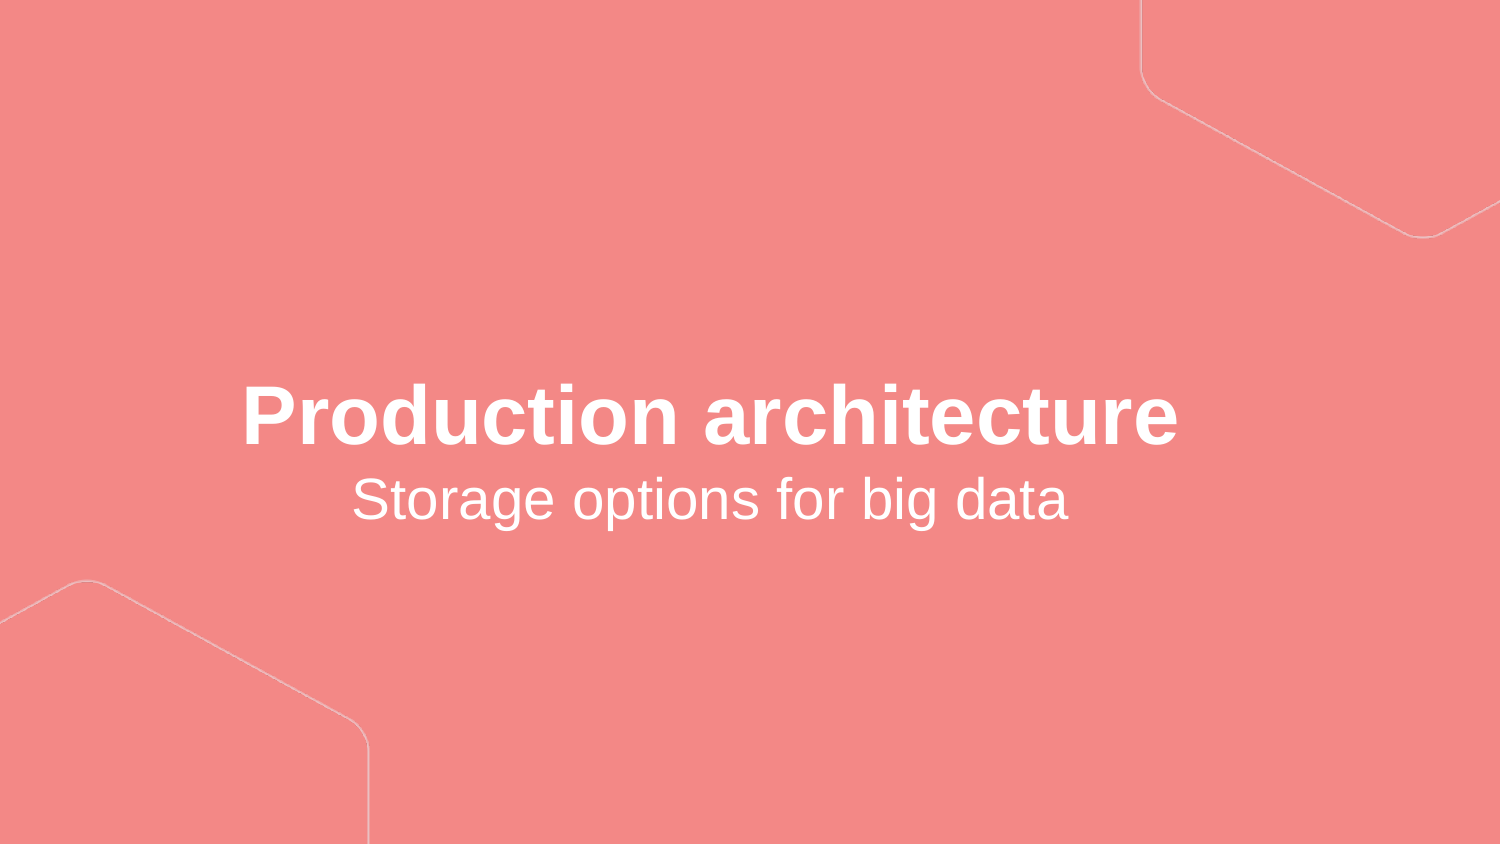

# Production architecture Storage options for big data